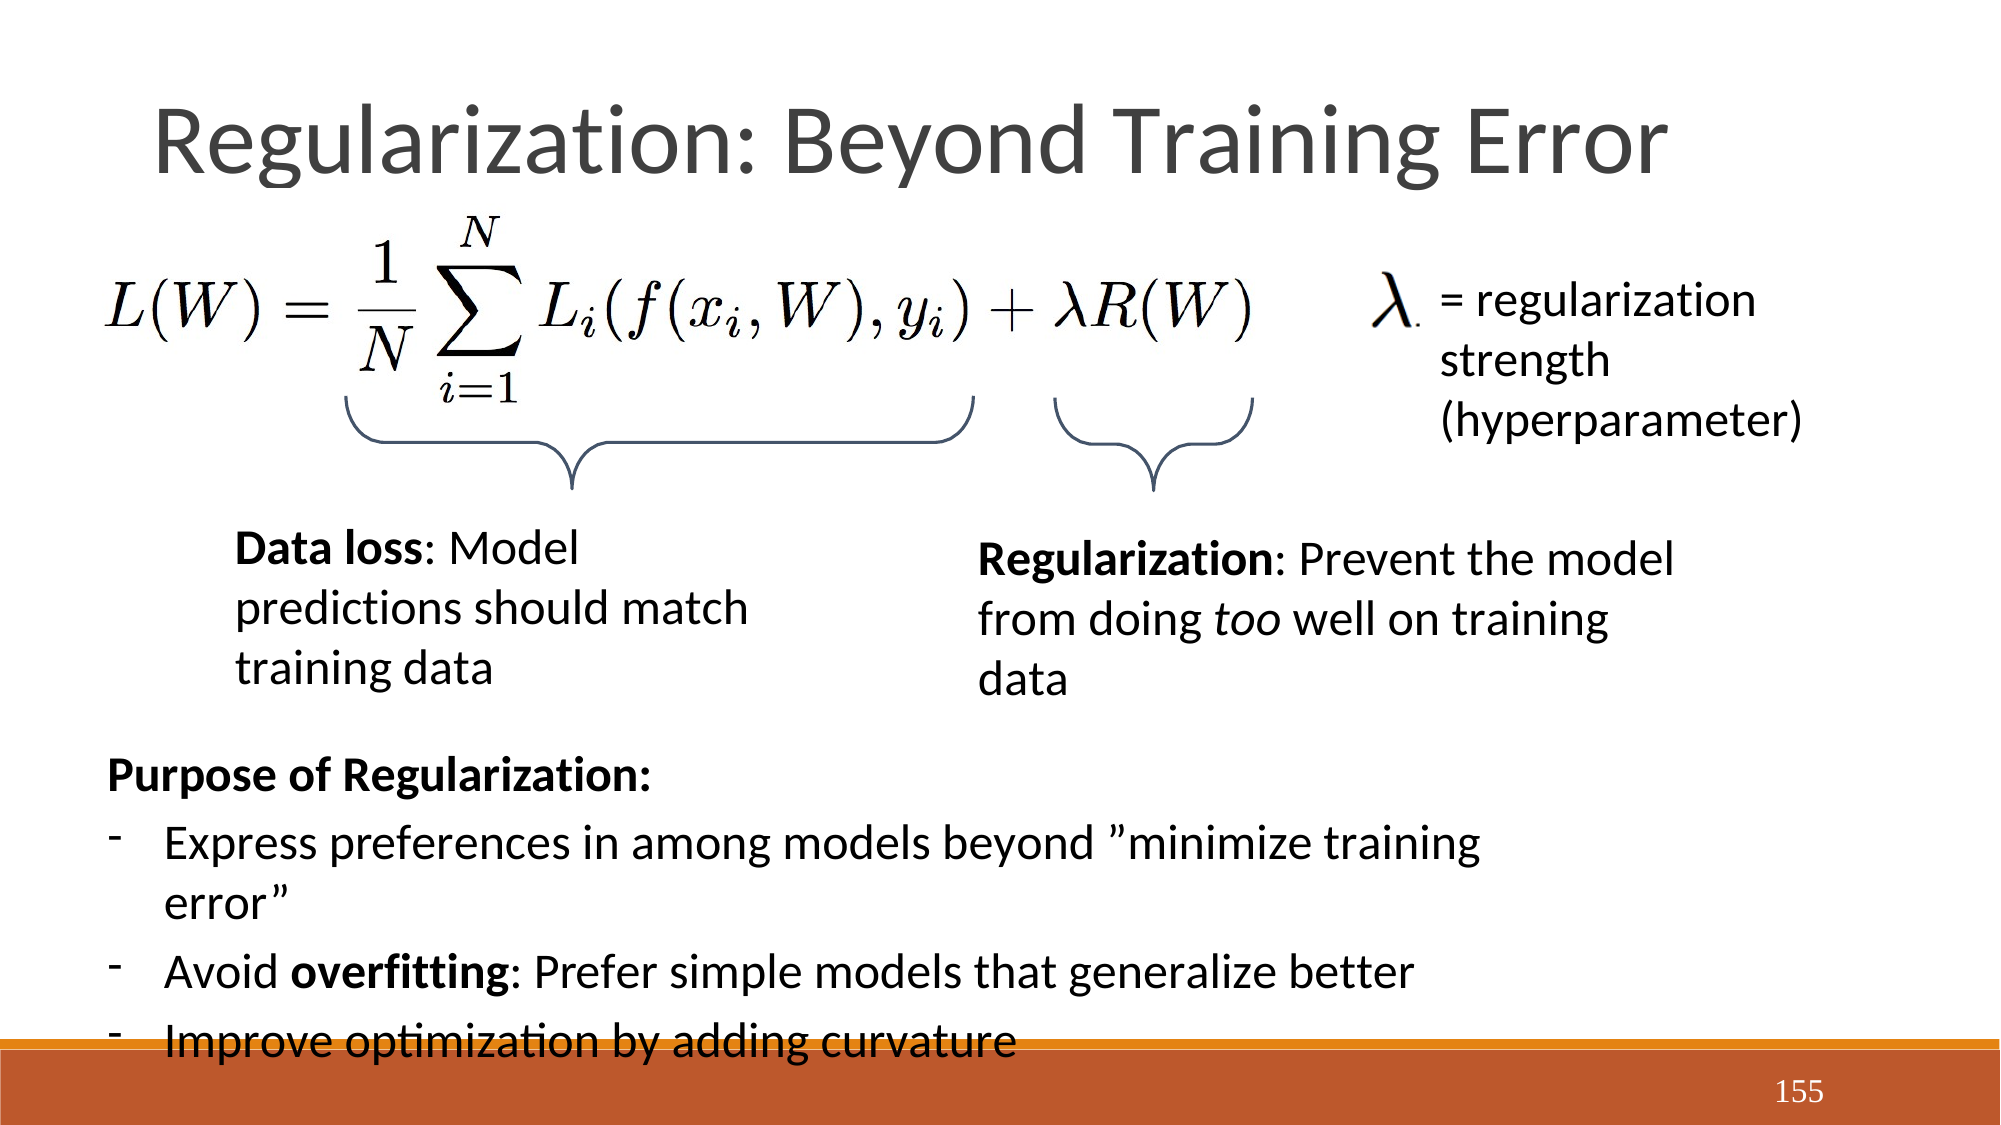

Regularization: Beyond Training Error

= regularization strength (hyperparameter)

Data loss: Model predictions should match training data
Regularization: Prevent the model from doing too well on training data
Purpose of Regularization:
Express preferences in among models beyond ”minimize training error”
Avoid overfitting: Prefer simple models that generalize better
Improve optimization by adding curvature
155